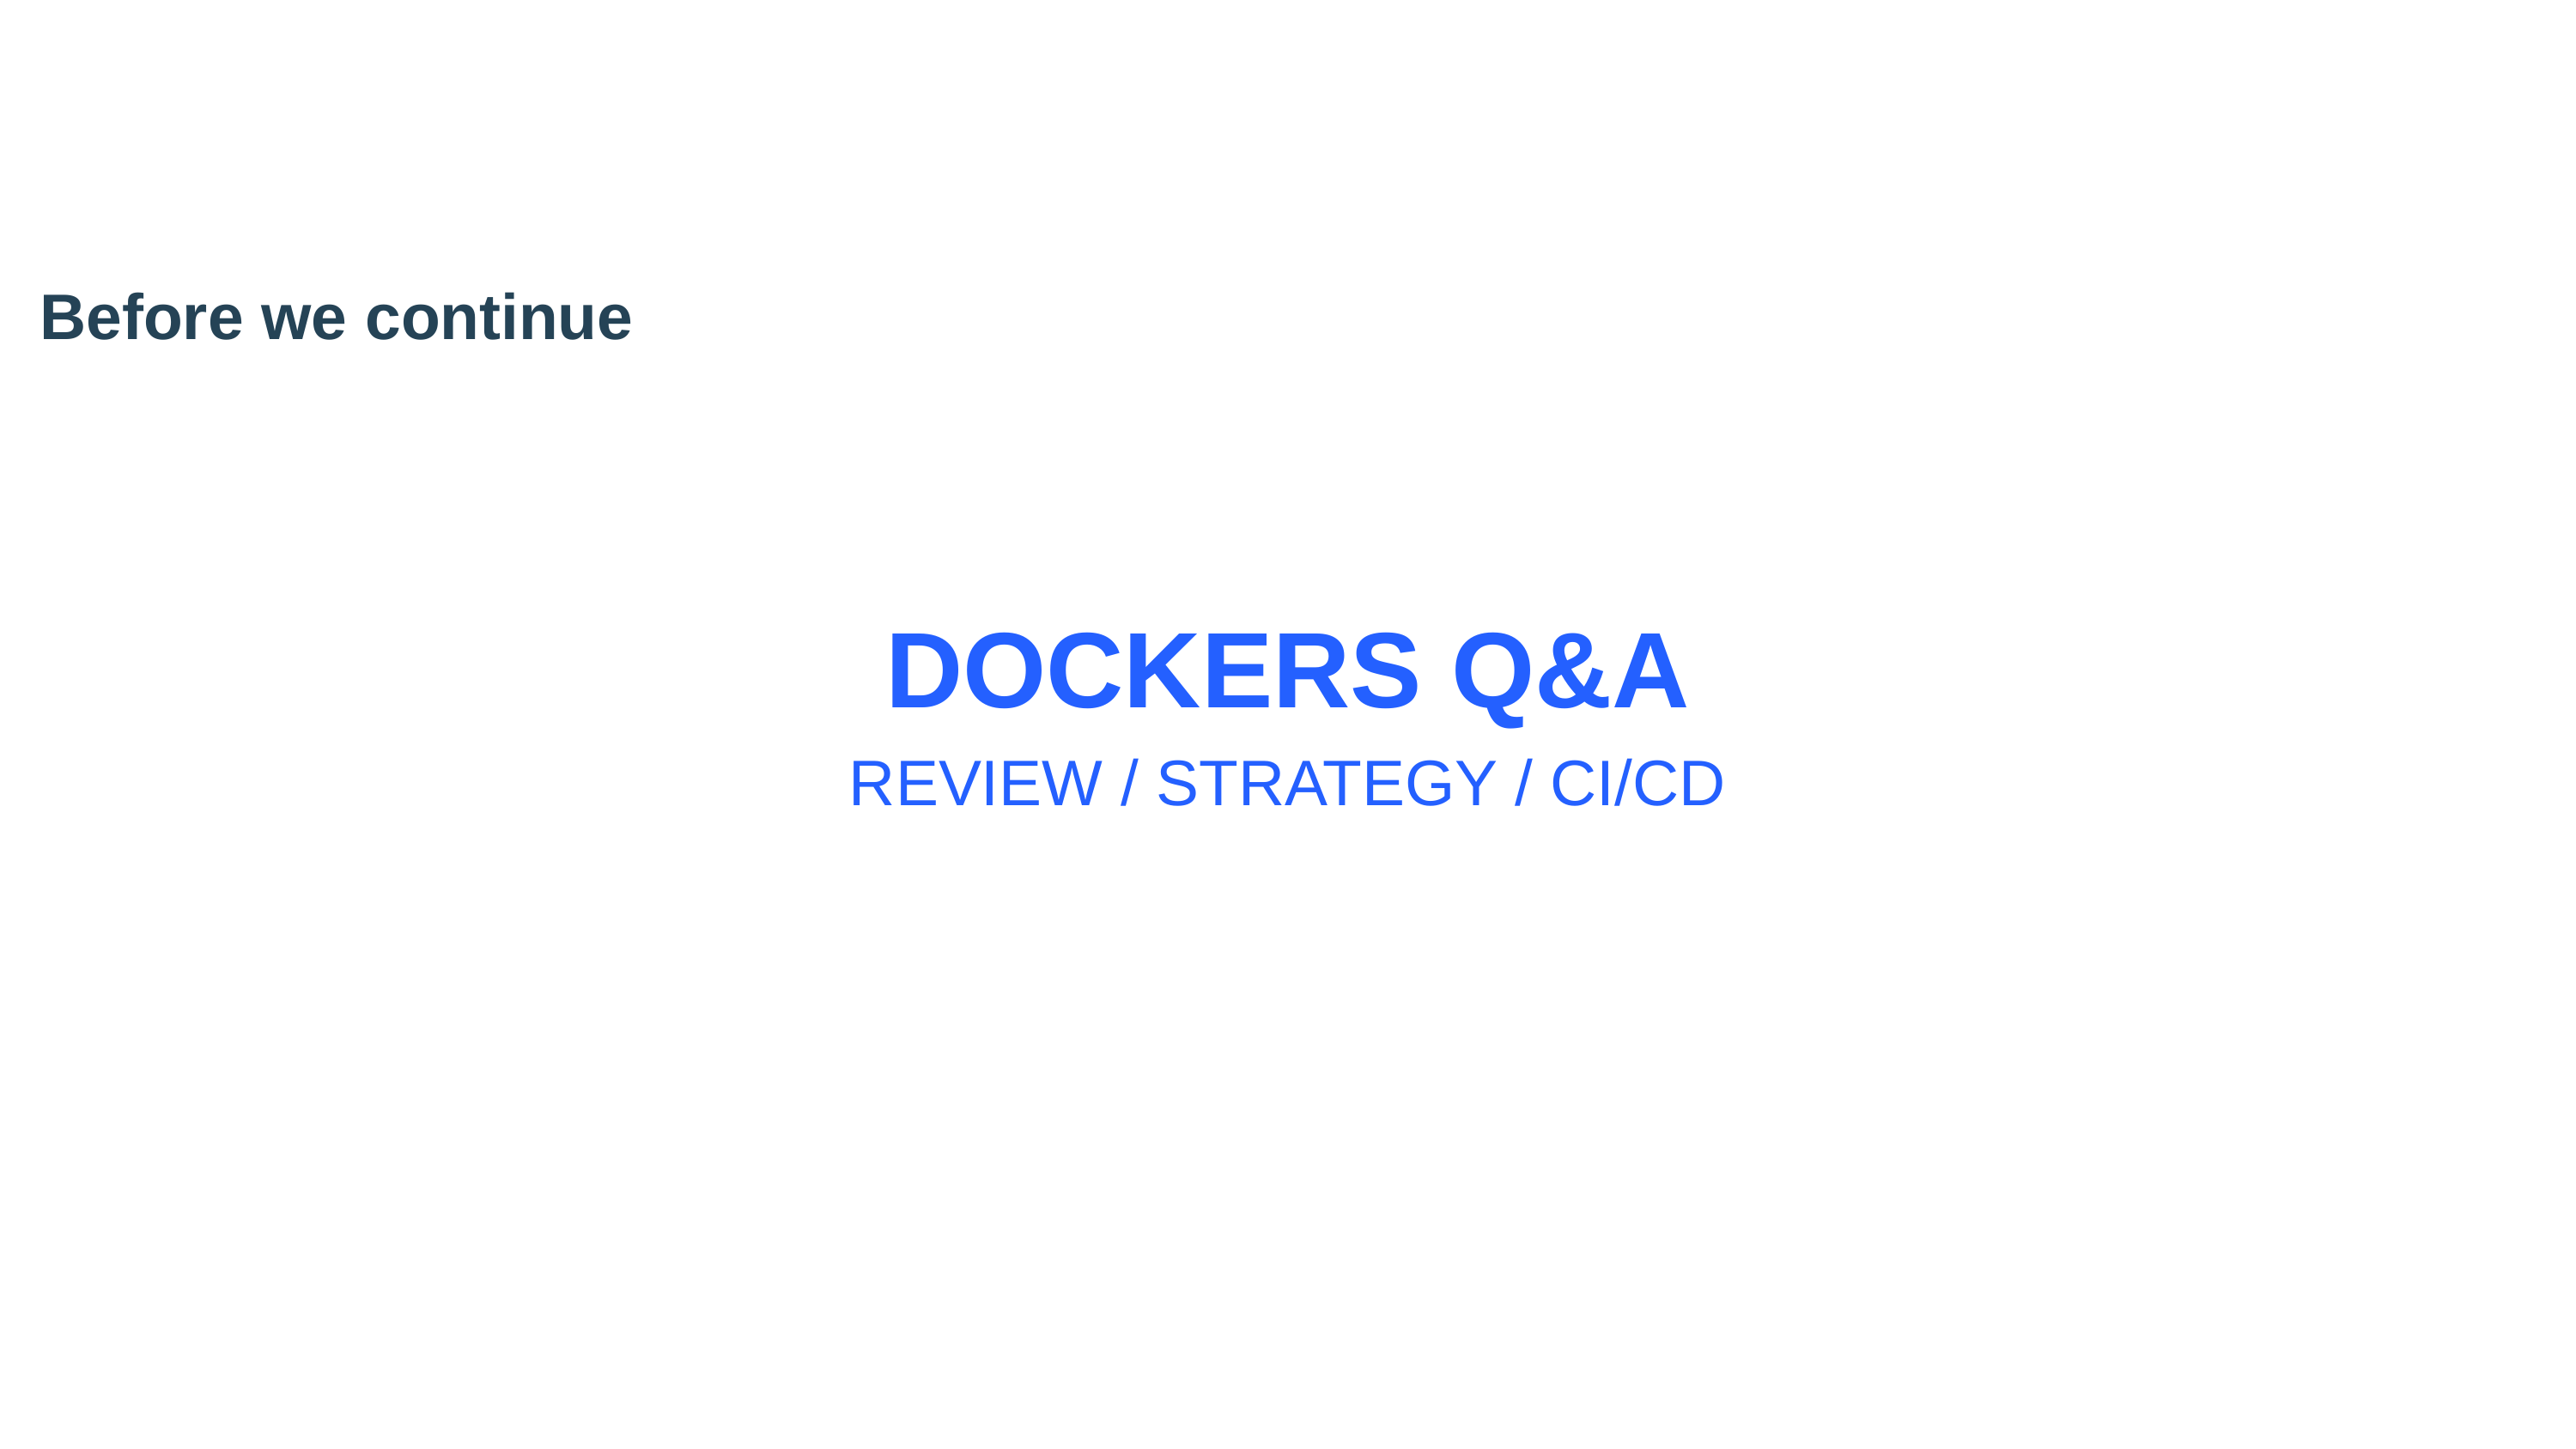

Before we continue

DOCKERS Q&A
REVIEW / STRATEGY / CI/CD